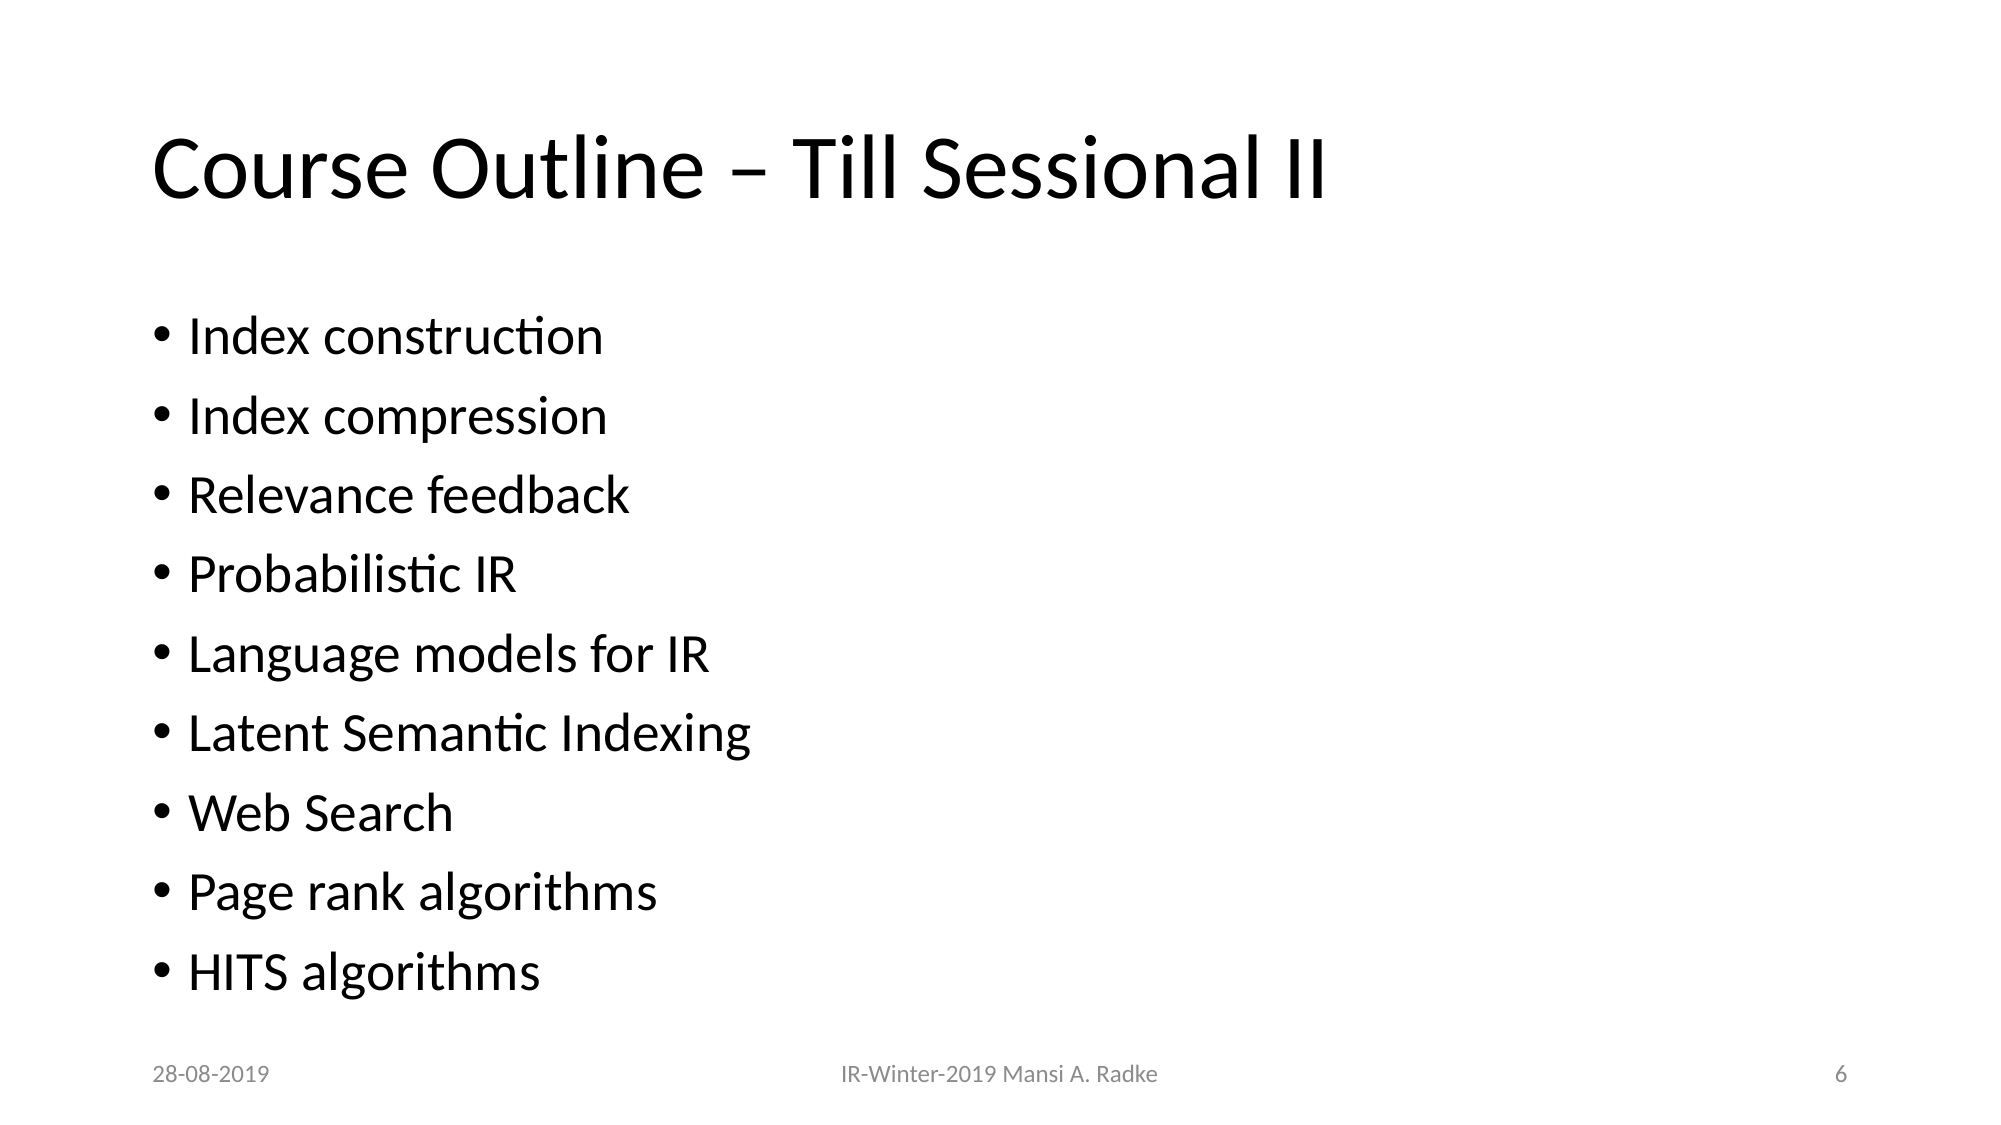

# Course Outline – Till Sessional II
Index construction
Index compression
Relevance feedback
Probabilistic IR
Language models for IR
Latent Semantic Indexing
Web Search
Page rank algorithms
HITS algorithms

28-08-2019
IR-Winter-2019 Mansi A. Radke
6